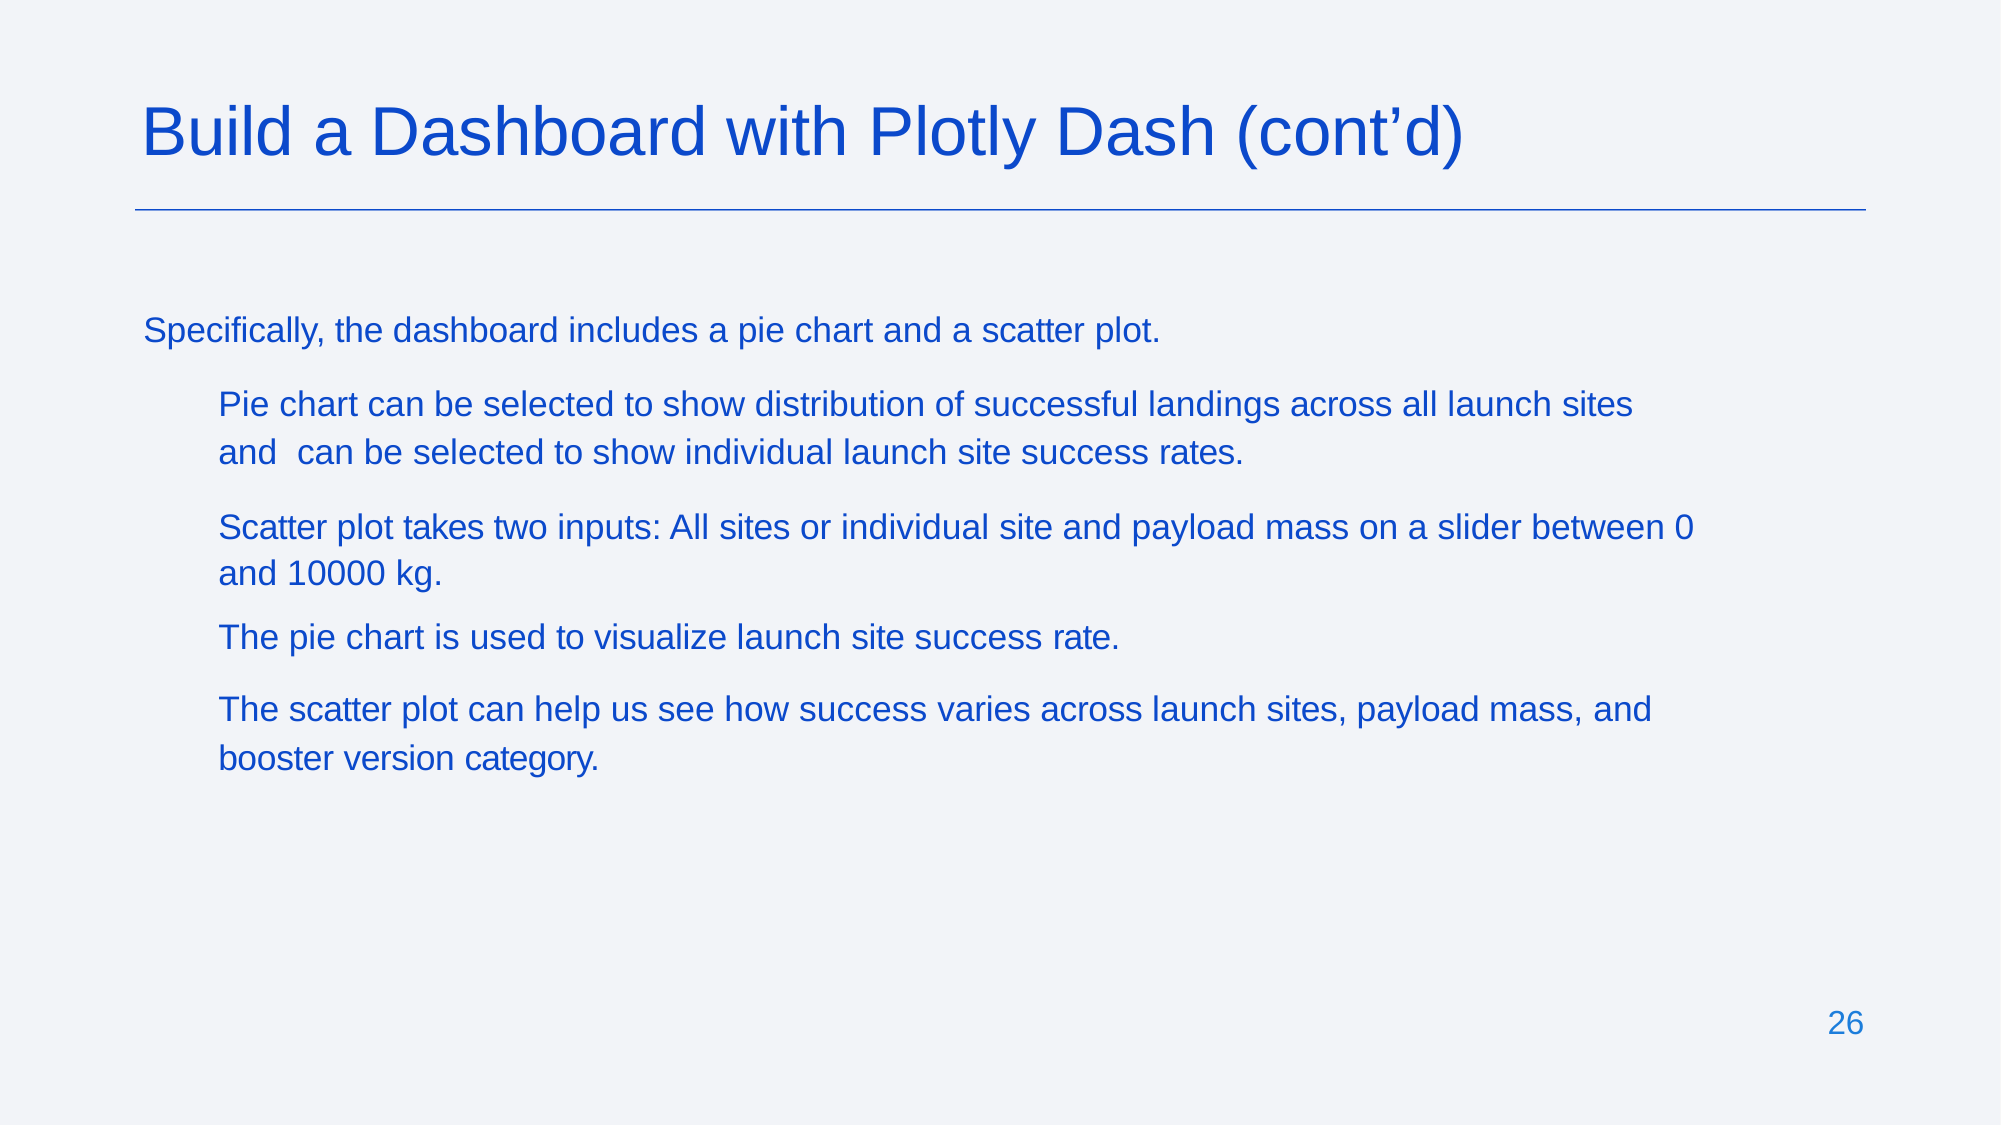

Build a Dashboard with Plotly Dash (cont’d)
Specifically, the dashboard includes a pie chart and a scatter plot.
Pie chart can be selected to show distribution of successful landings across all launch sites and  can be selected to show individual launch site success rates.
Scatter plot takes two inputs: All sites or individual site and payload mass on a slider between 0  and 10000 kg.
The pie chart is used to visualize launch site success rate.
The scatter plot can help us see how success varies across launch sites, payload mass, and booster version category.

26